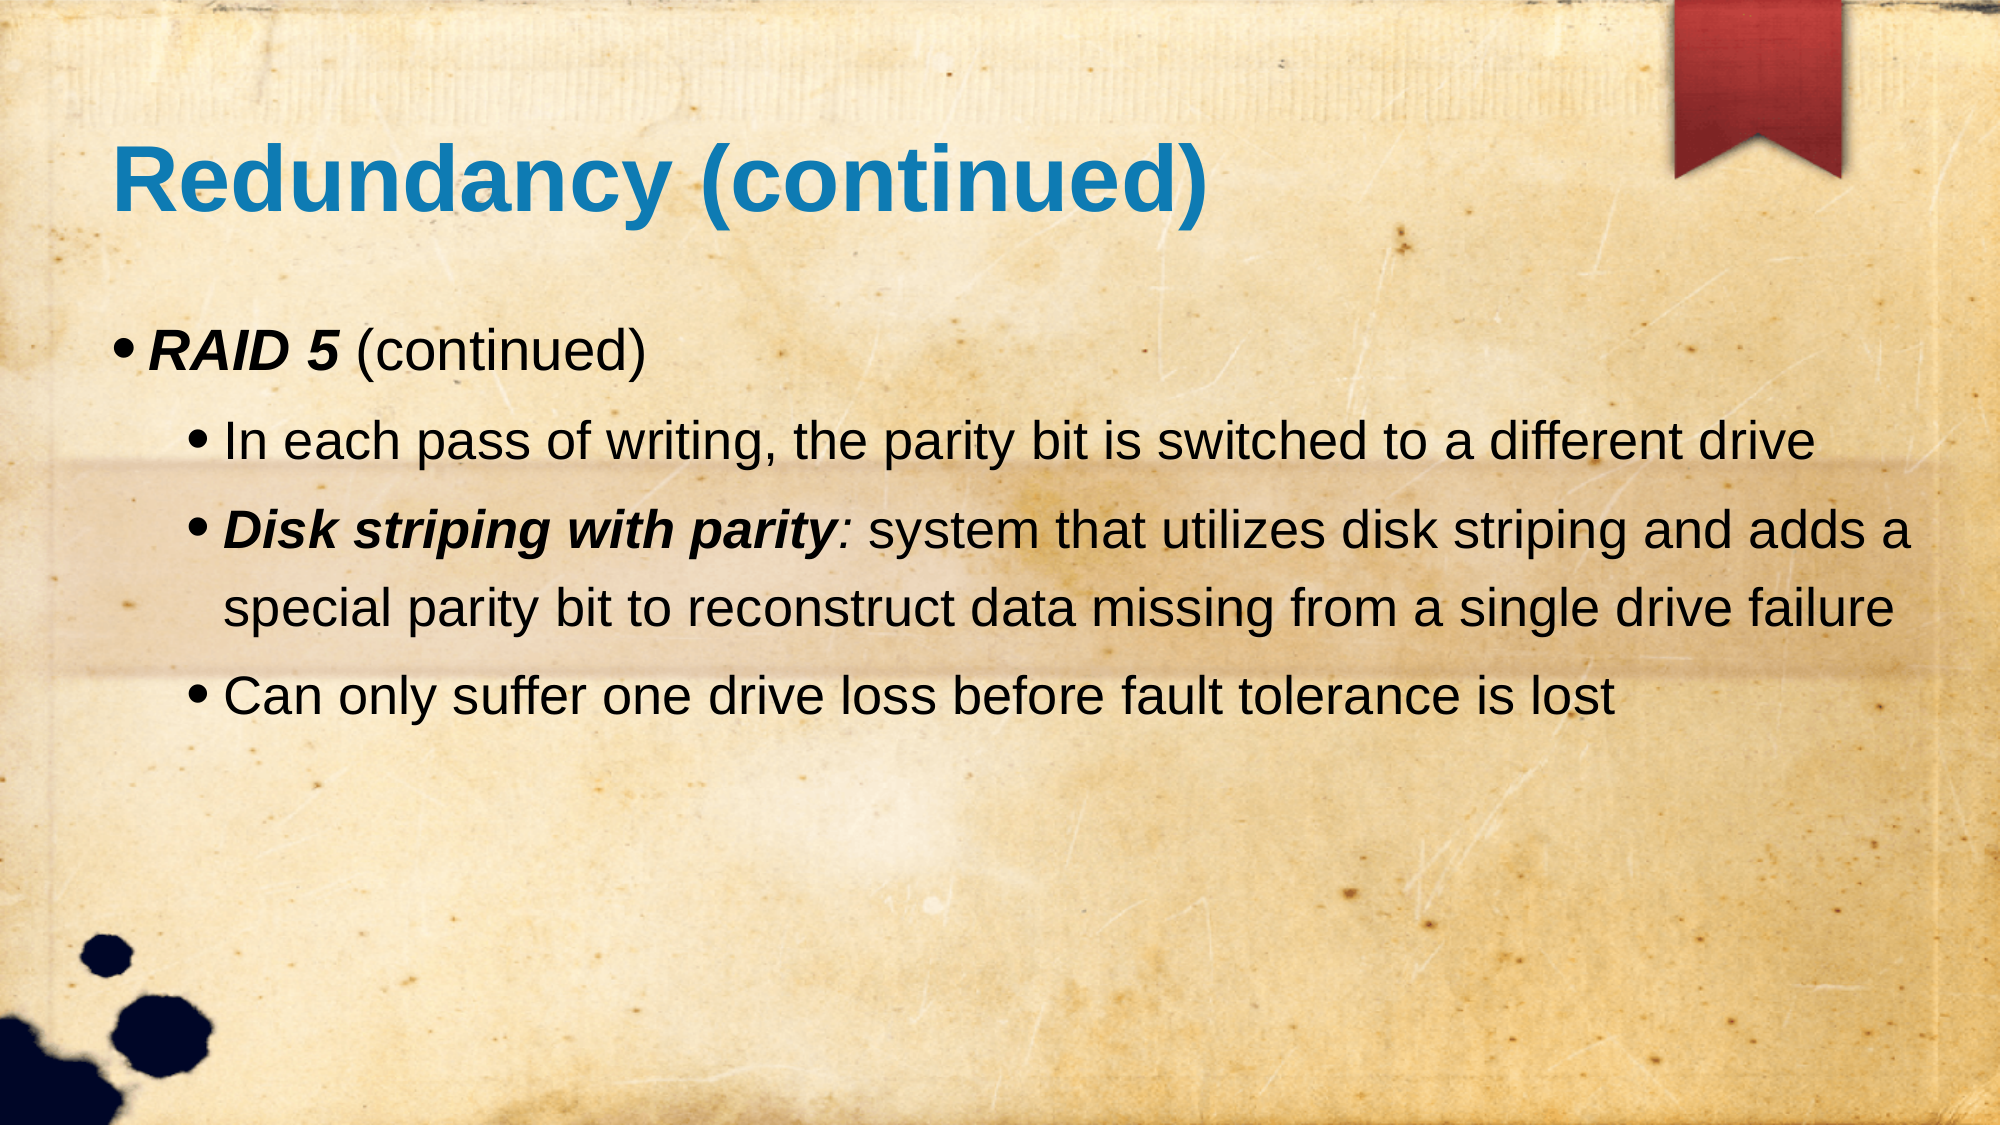

Redundancy (continued)
RAID 5 (continued)
In each pass of writing, the parity bit is switched to a different drive
Disk striping with parity: system that utilizes disk striping and adds a special parity bit to reconstruct data missing from a single drive failure
Can only suffer one drive loss before fault tolerance is lost